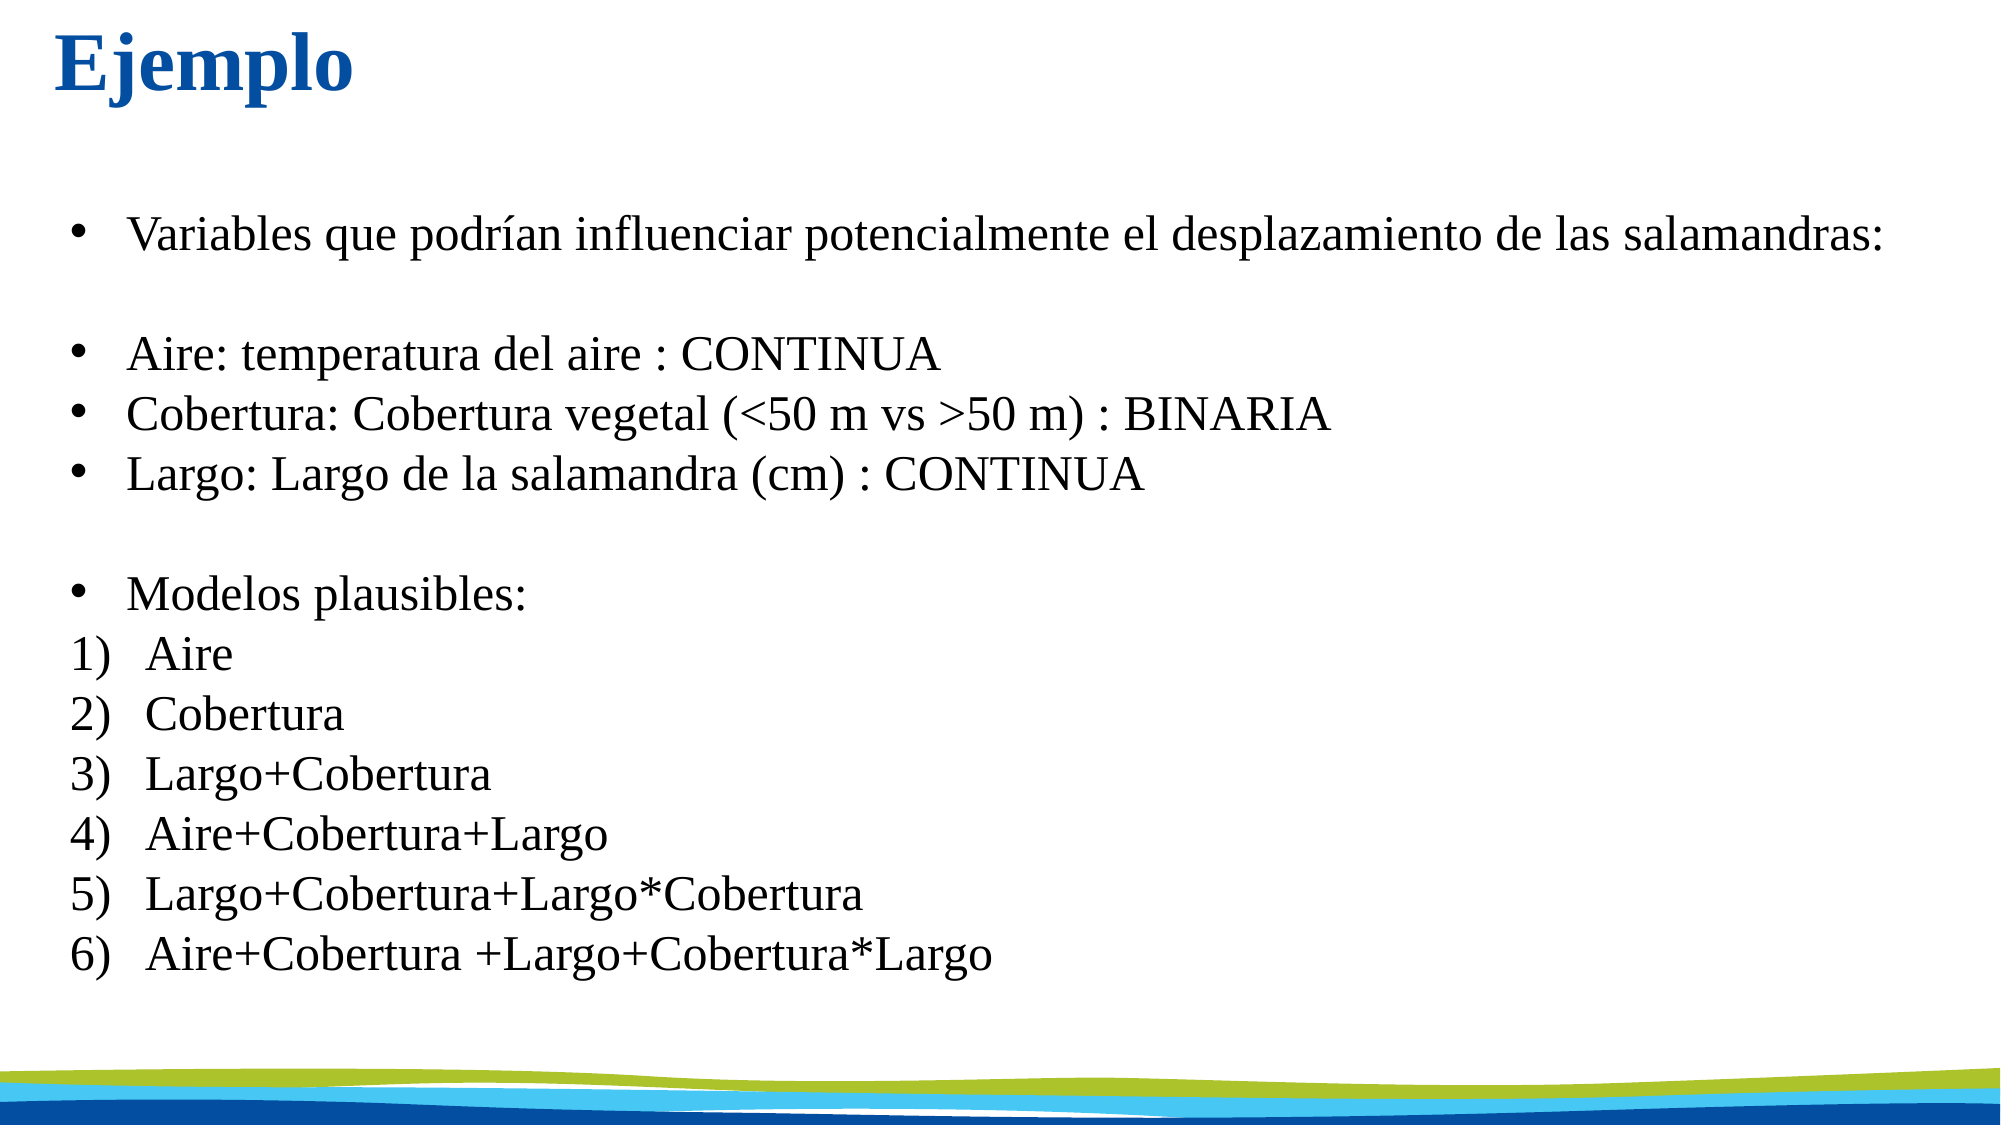

# Ejemplo
Variables que podrían influenciar potencialmente el desplazamiento de las salamandras:

Aire: temperatura del aire : CONTINUA
Cobertura: Cobertura vegetal (<50 m vs >50 m) : BINARIA
Largo: Largo de la salamandra (cm) : CONTINUA

Modelos plausibles:
Aire
Cobertura
Largo+Cobertura
Aire+Cobertura+Largo
Largo+Cobertura+Largo*Cobertura
Aire+Cobertura +Largo+Cobertura*Largo